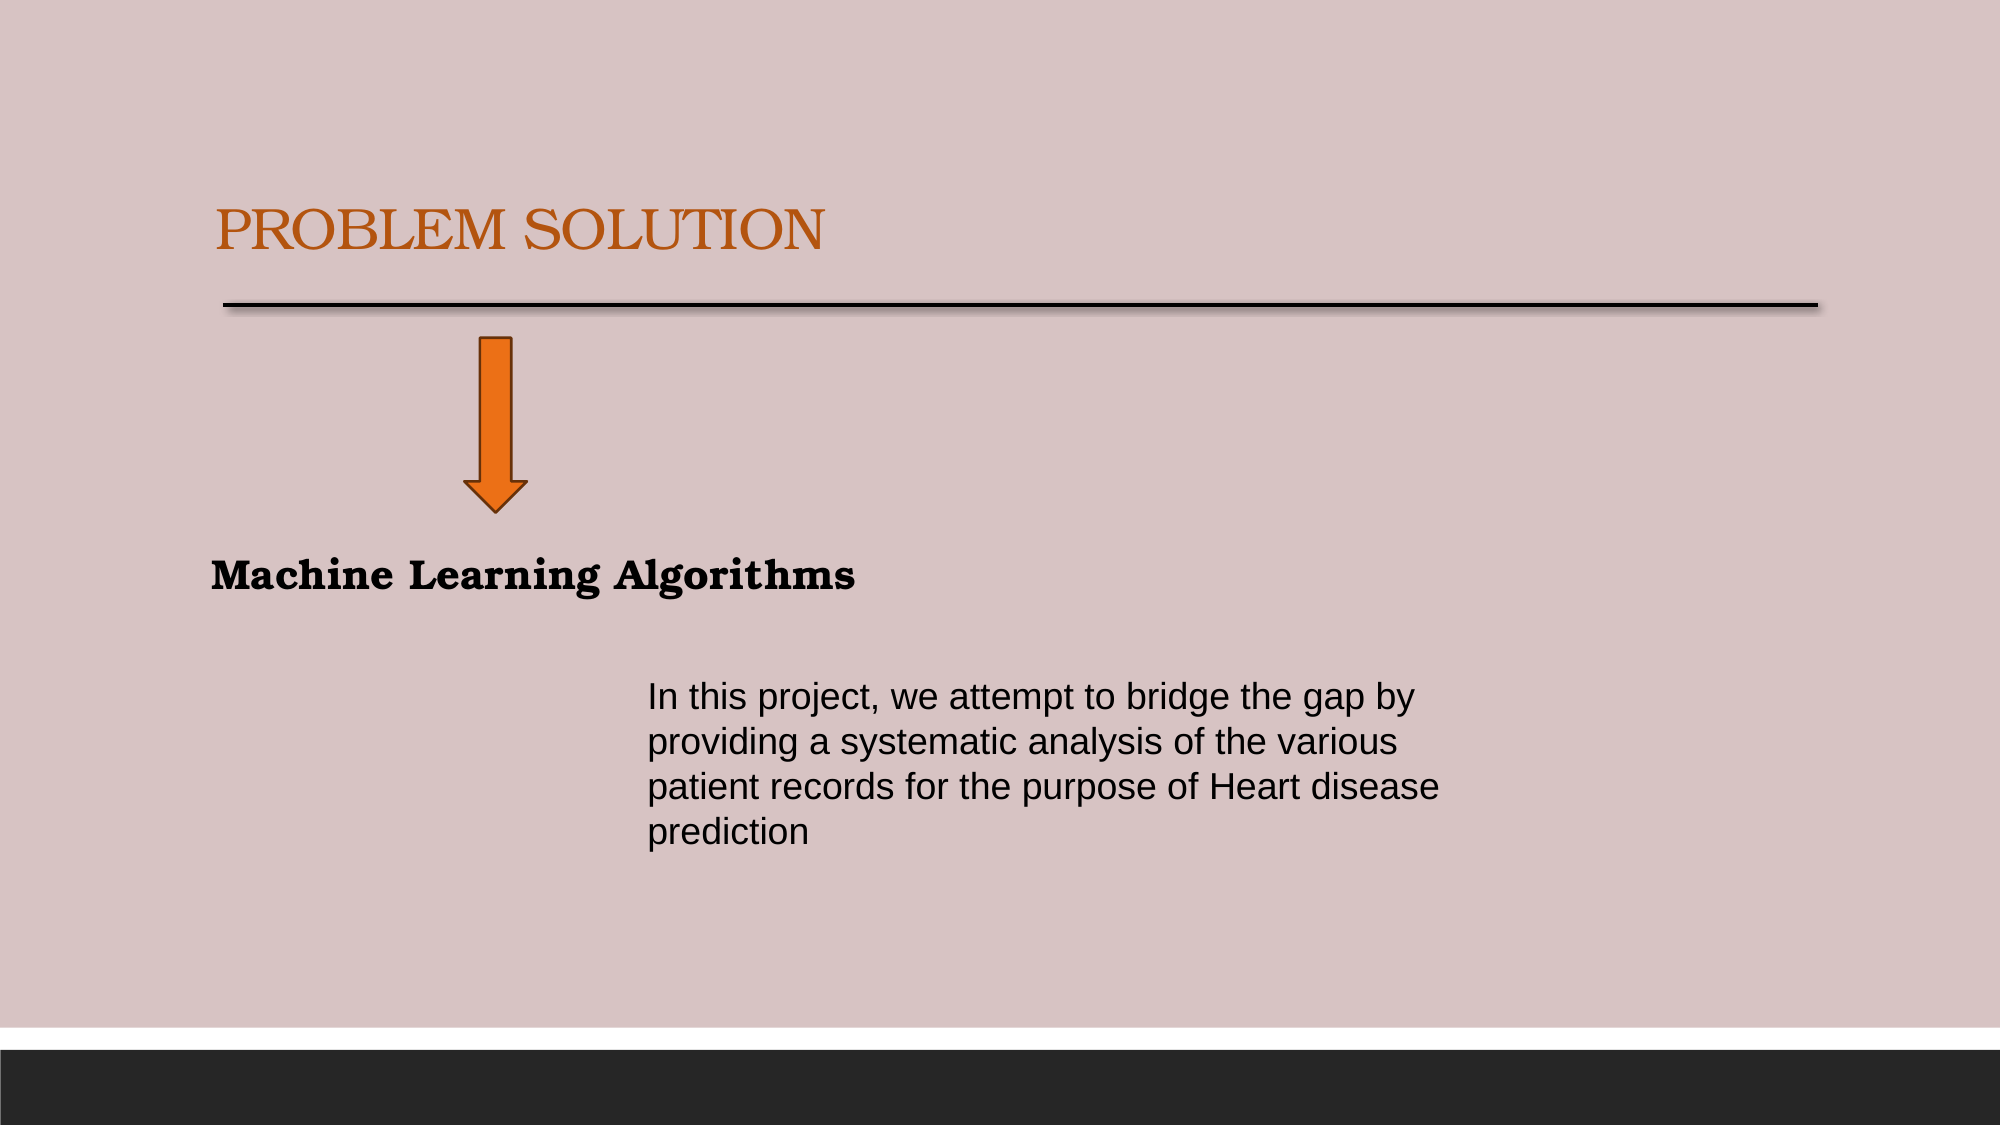

#
PROBLEM SOLUTION

Machine Learning Algorithms
In this project, we attempt to bridge the gap by providing a systematic analysis of the various patient records for the purpose of Heart disease prediction